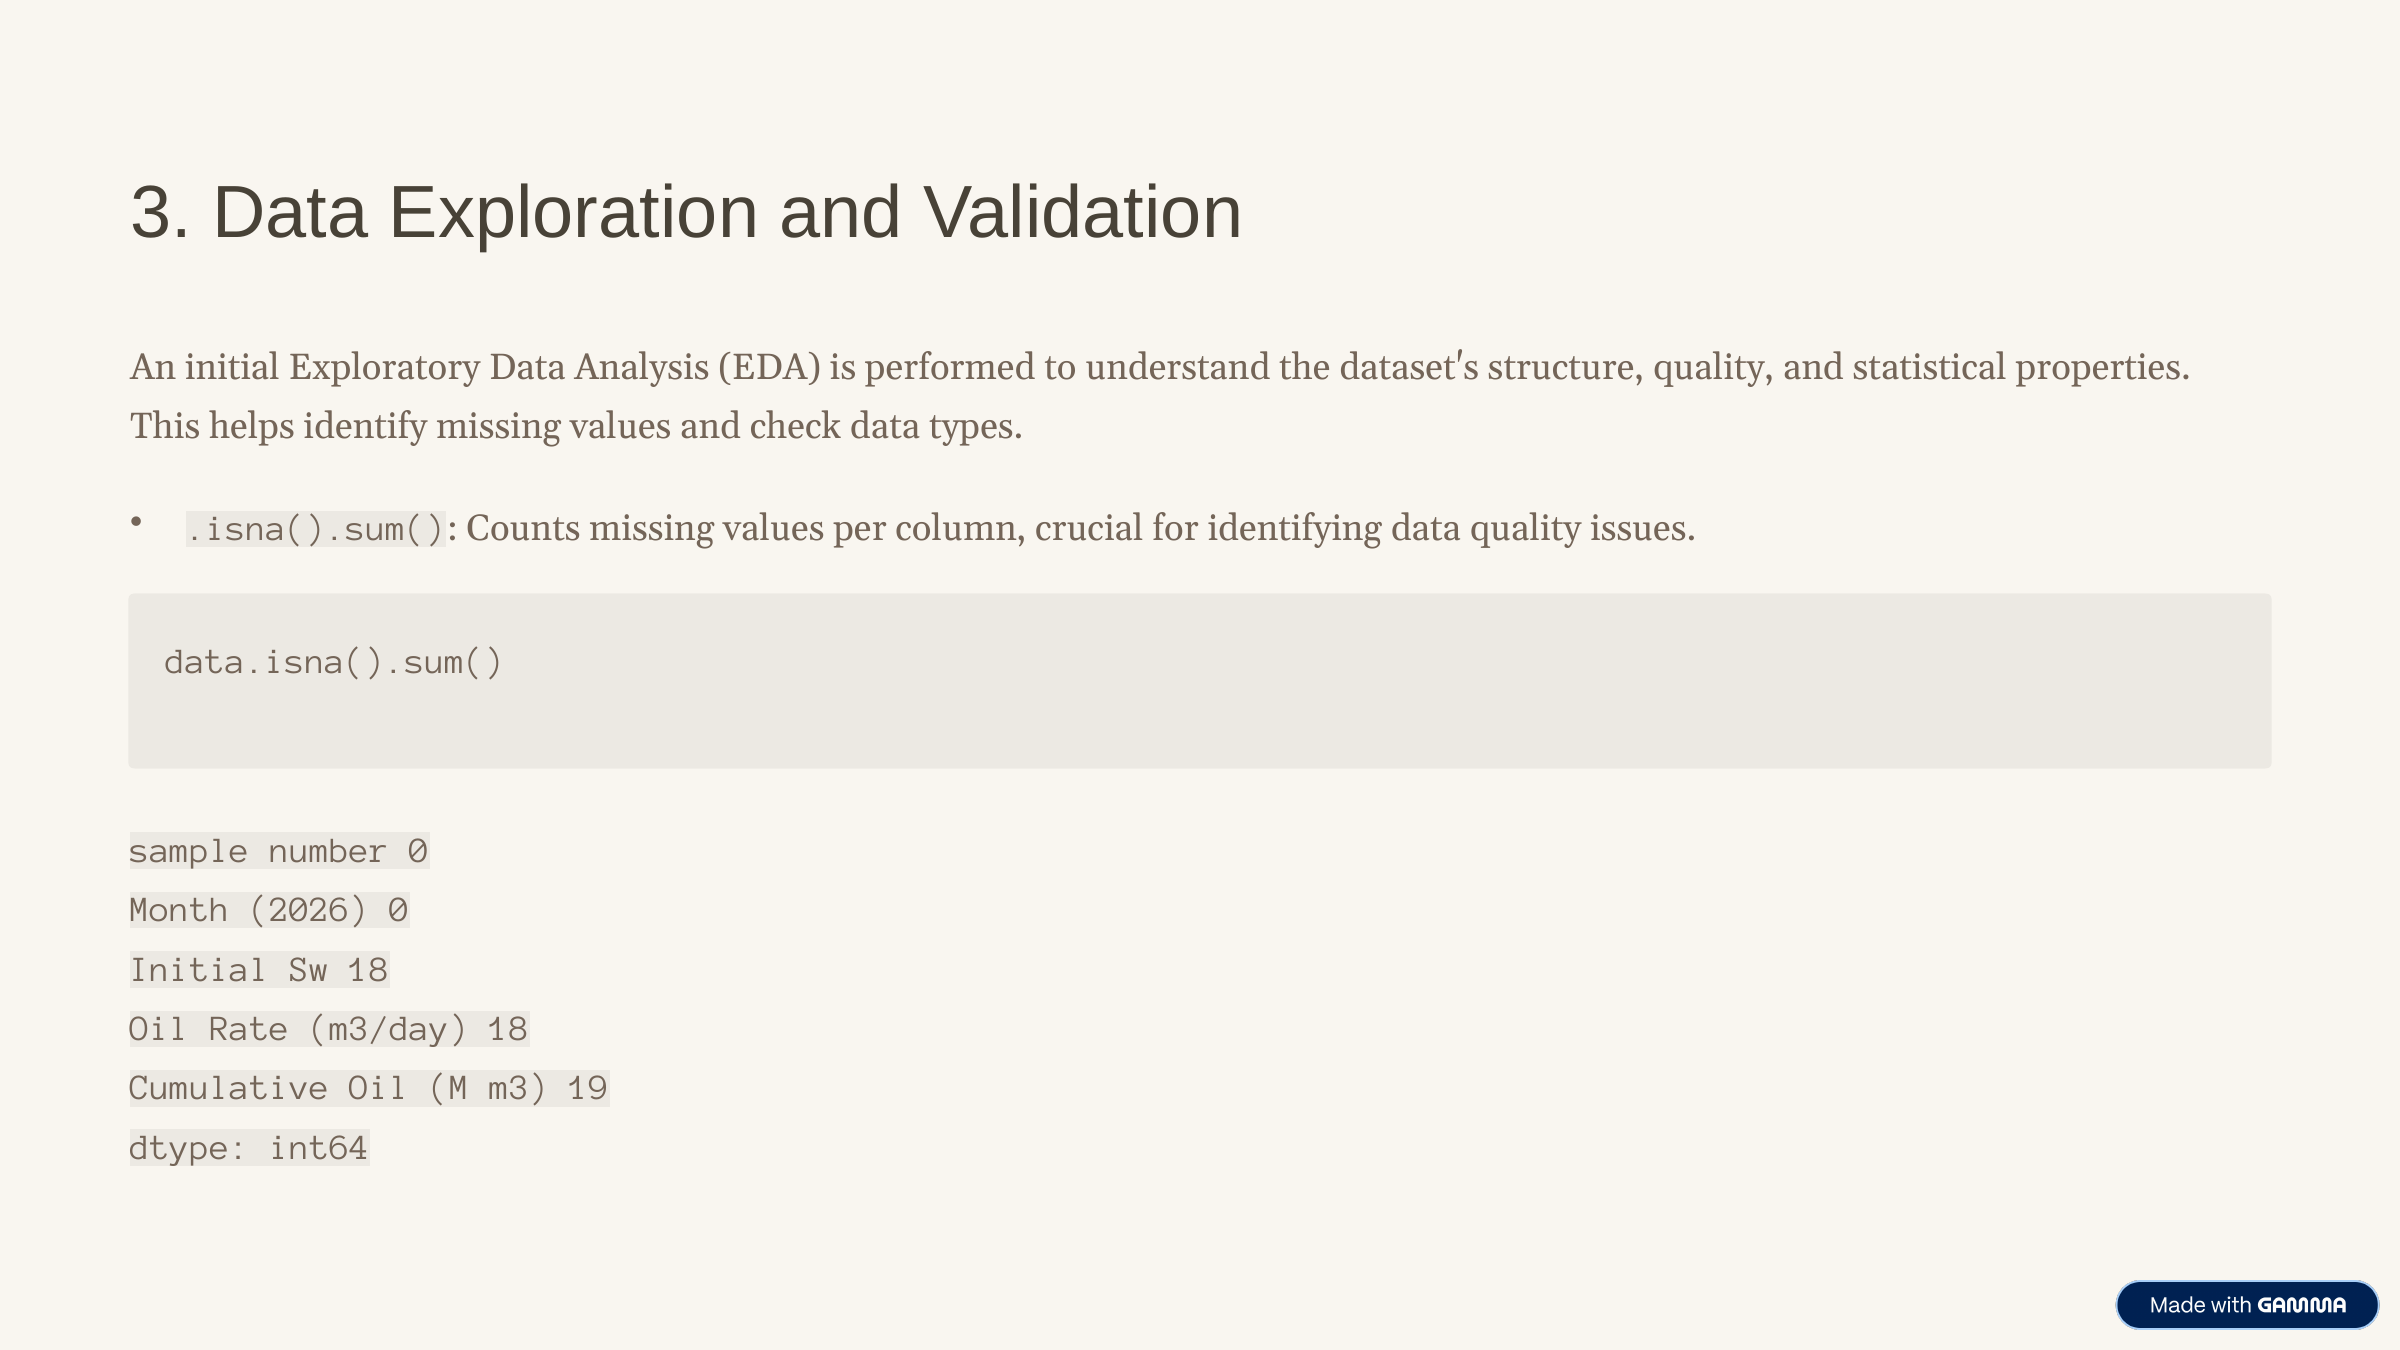

3. Data Exploration and Validation
An initial Exploratory Data Analysis (EDA) is performed to understand the dataset's structure, quality, and statistical properties. This helps identify missing values and check data types.
.isna().sum(): Counts missing values per column, crucial for identifying data quality issues.

data.isna().sum()
sample number 0
Month (2026) 0
Initial Sw 18
Oil Rate (m3/day) 18
Cumulative Oil (M m3) 19
dtype: int64